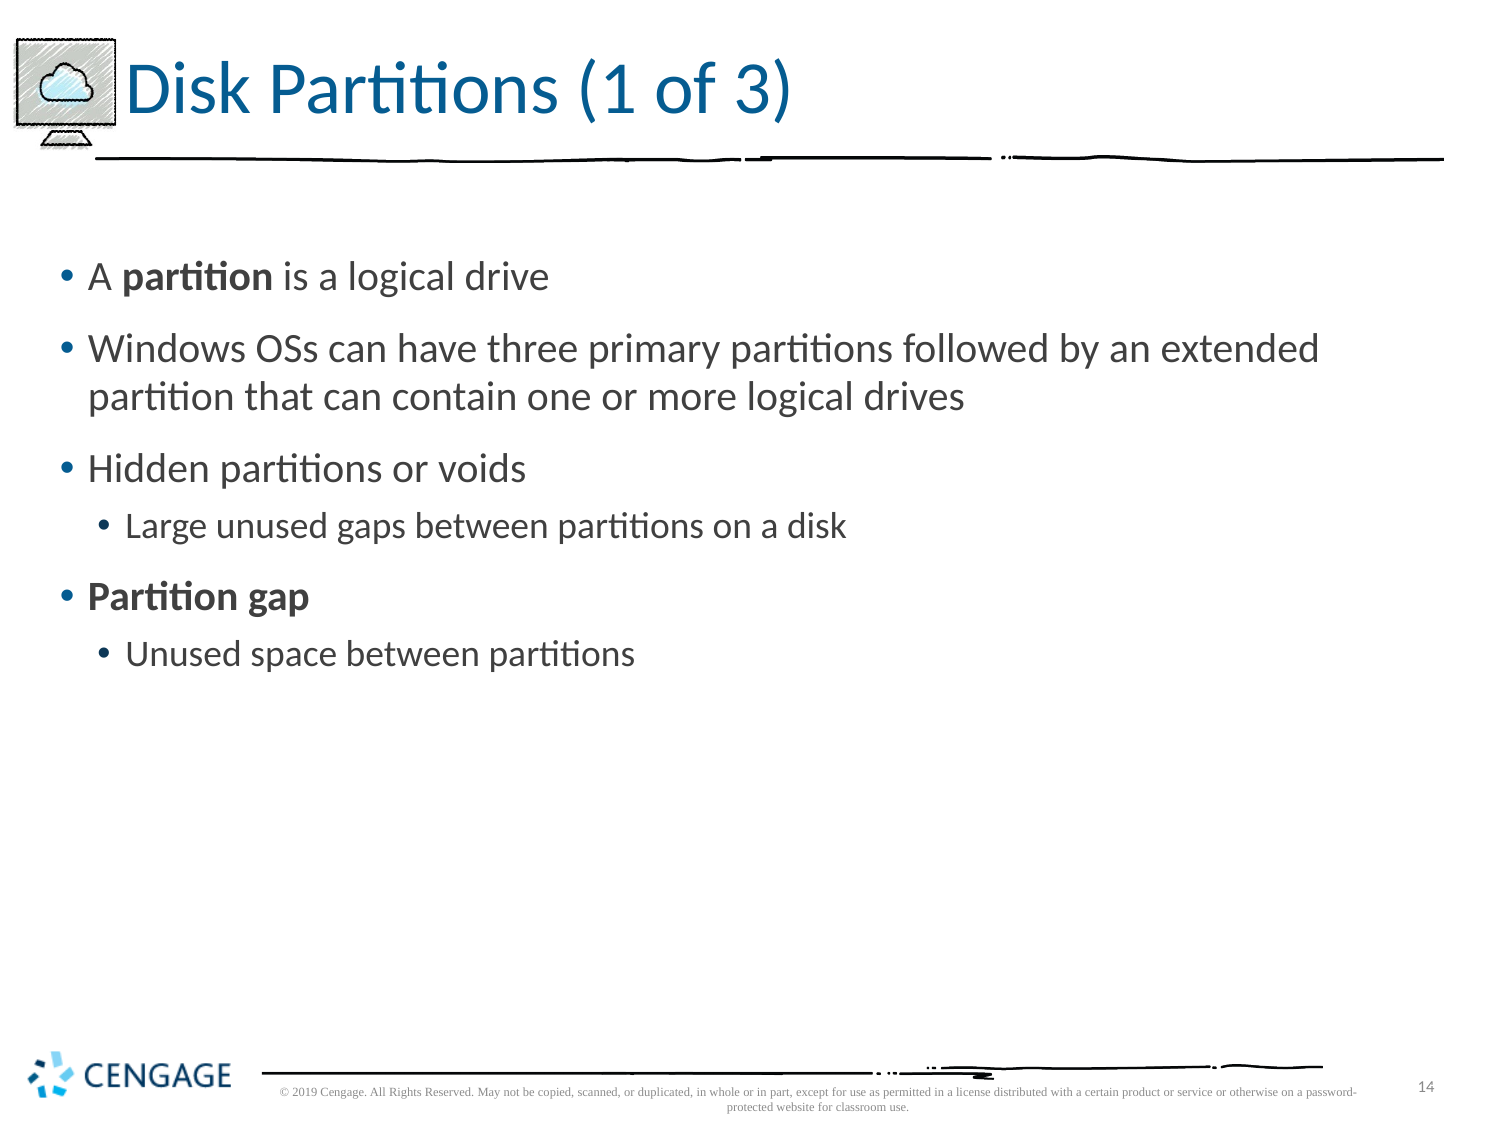

# Disk Partitions (1 of 3)
A partition is a logical drive
Windows OSs can have three primary partitions followed by an extended partition that can contain one or more logical drives
Hidden partitions or voids
Large unused gaps between partitions on a disk
Partition gap
Unused space between partitions
14
© 2019 Cengage. All Rights Reserved. May not be copied, scanned, or duplicated, in whole or in part, except for use as permitted in a license distributed with a certain product or service or otherwise on a password-protected website for classroom use.